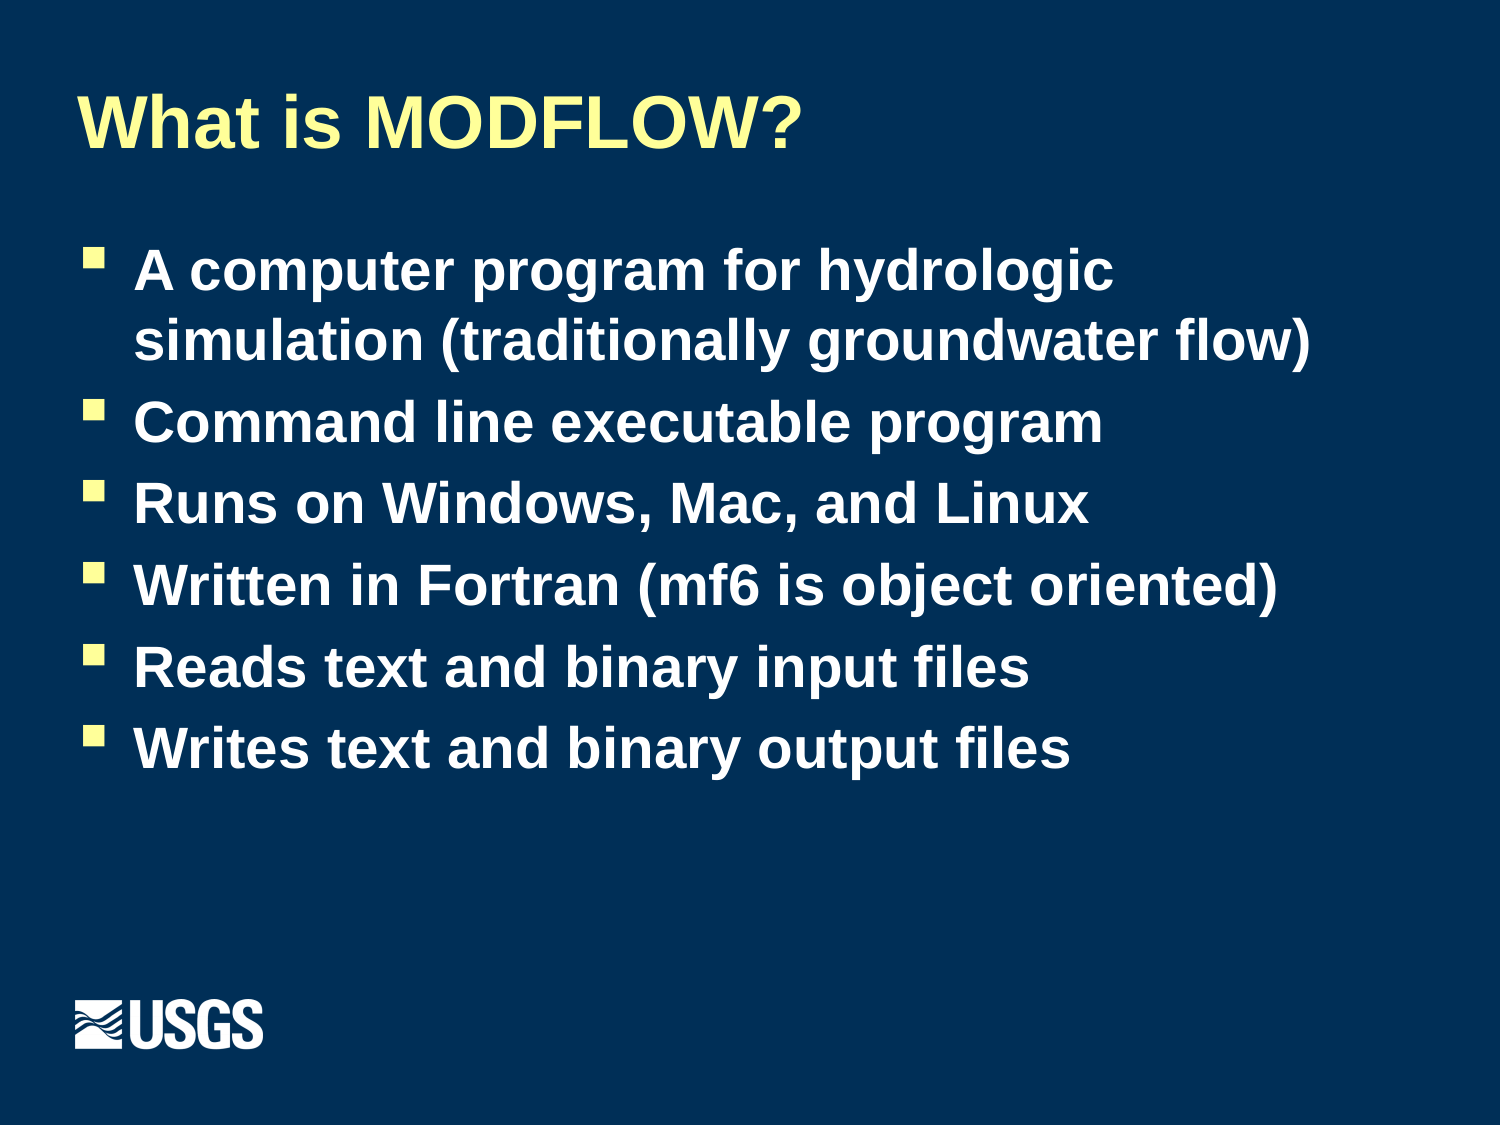

# What is MODFLOW?
A computer program for hydrologic simulation (traditionally groundwater flow)
Command line executable program
Runs on Windows, Mac, and Linux
Written in Fortran (mf6 is object oriented)
Reads text and binary input files
Writes text and binary output files